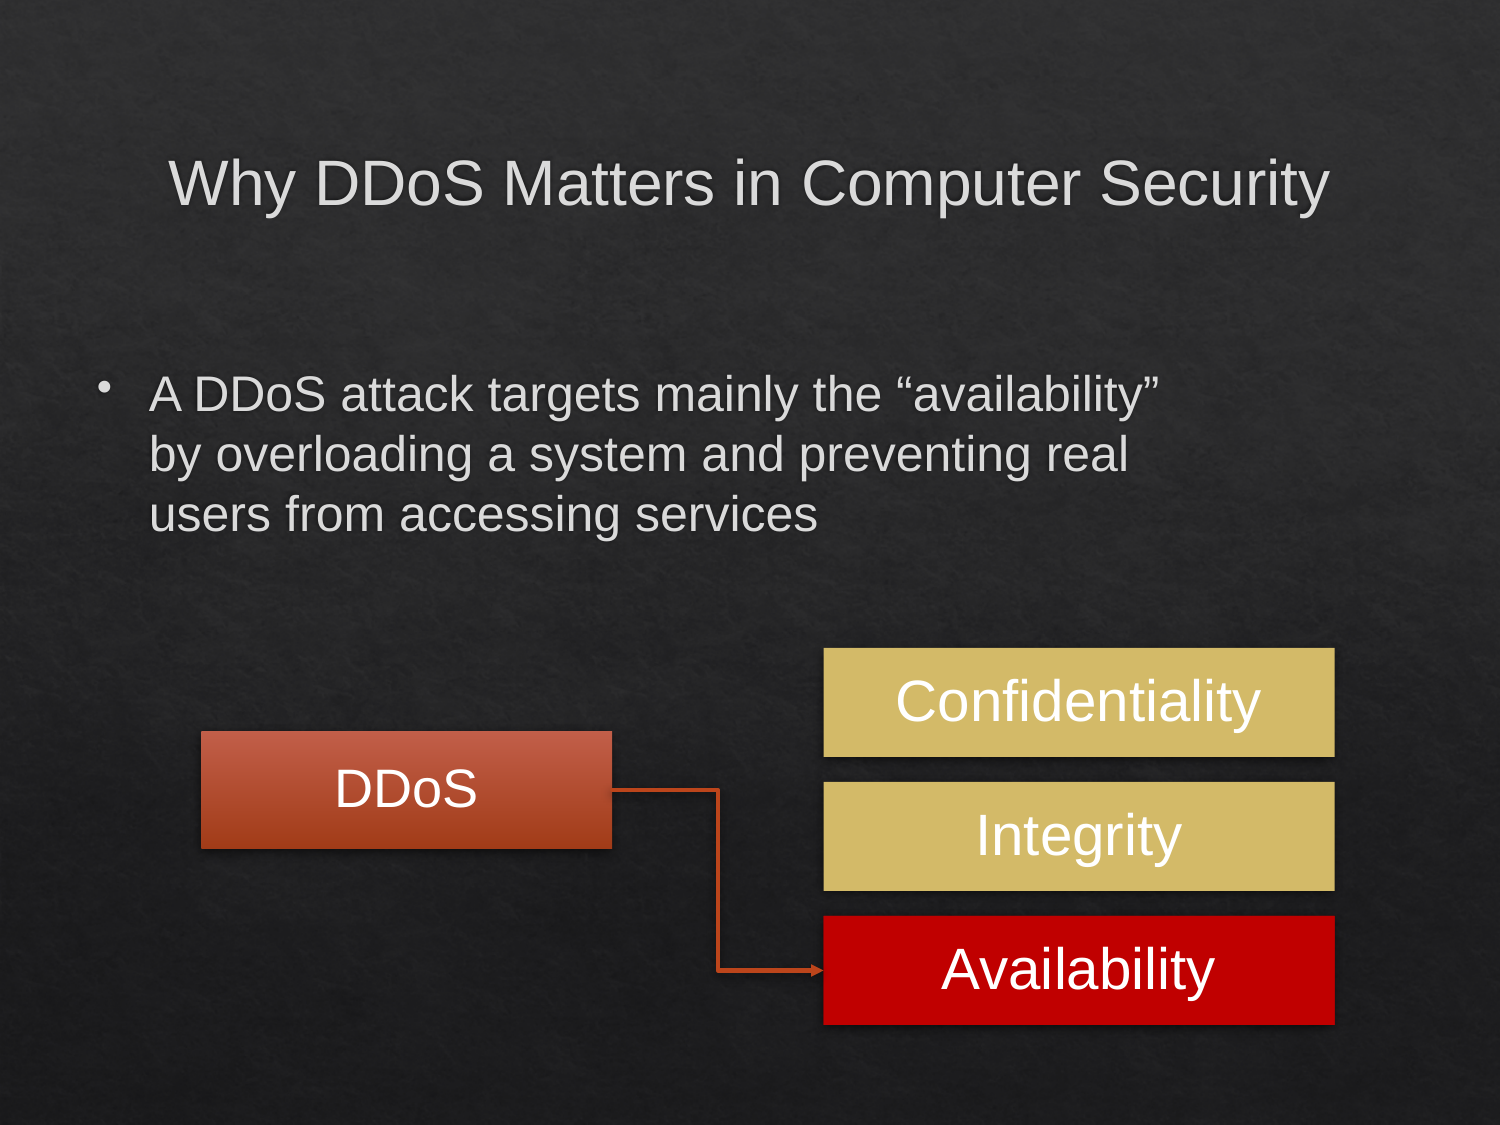

# Why DDoS Matters in Computer Security
A DDoS attack targets mainly the “availability” by overloading a system and preventing real users from accessing services

Confidentiality

DDoS

Integrity

Availability